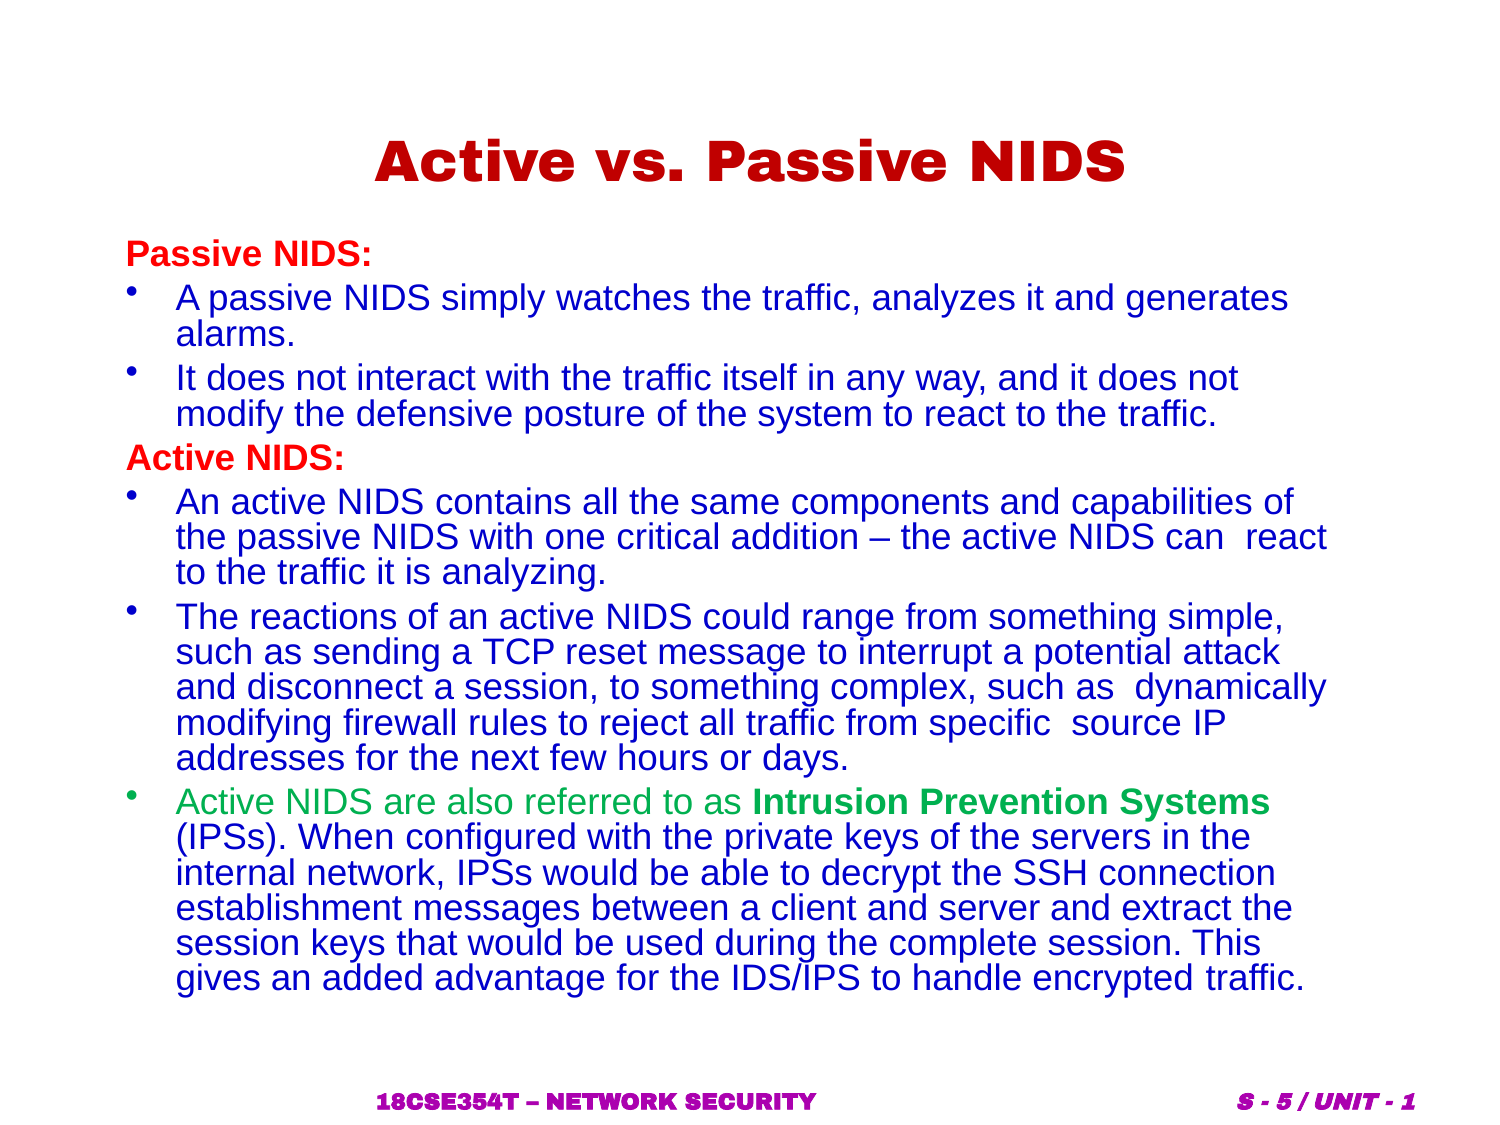

# Active vs. Passive NIDS
Passive NIDS:
A passive NIDS simply watches the traffic, analyzes it and generates  alarms.
It does not interact with the traffic itself in any way, and it does not  modify the defensive posture of the system to react to the traffic.
Active NIDS:
An active NIDS contains all the same components and capabilities of  the passive NIDS with one critical addition – the active NIDS can  react to the traffic it is analyzing.
The reactions of an active NIDS could range from something simple,  such as sending a TCP reset message to interrupt a potential attack  and disconnect a session, to something complex, such as  dynamically modifying firewall rules to reject all traffic from specific  source IP addresses for the next few hours or days.
Active NIDS are also referred to as Intrusion Prevention Systems  (IPSs). When configured with the private keys of the servers in the  internal network, IPSs would be able to decrypt the SSH connection  establishment messages between a client and server and extract the  session keys that would be used during the complete session. This  gives an added advantage for the IDS/IPS to handle encrypted traffic.
                                18CSE354T – NETWORK SECURITY                                                      S - 5 / UNIT - 1